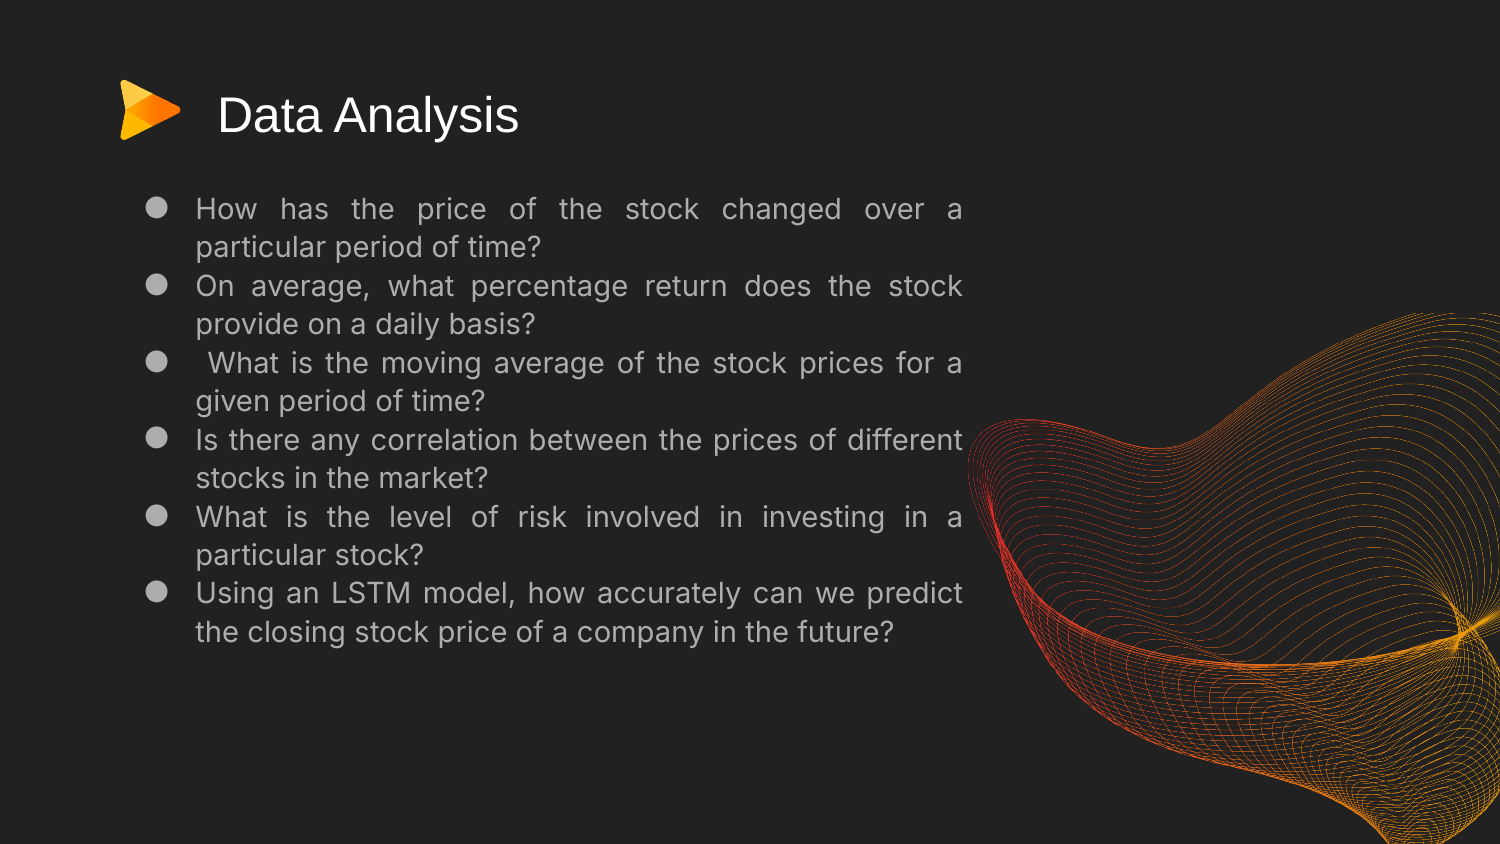

# Data Analysis
How has the price of the stock changed over a particular period of time?
On average, what percentage return does the stock provide on a daily basis?
 What is the moving average of the stock prices for a given period of time?
Is there any correlation between the prices of different stocks in the market?
What is the level of risk involved in investing in a particular stock?
Using an LSTM model, how accurately can we predict the closing stock price of a company in the future?